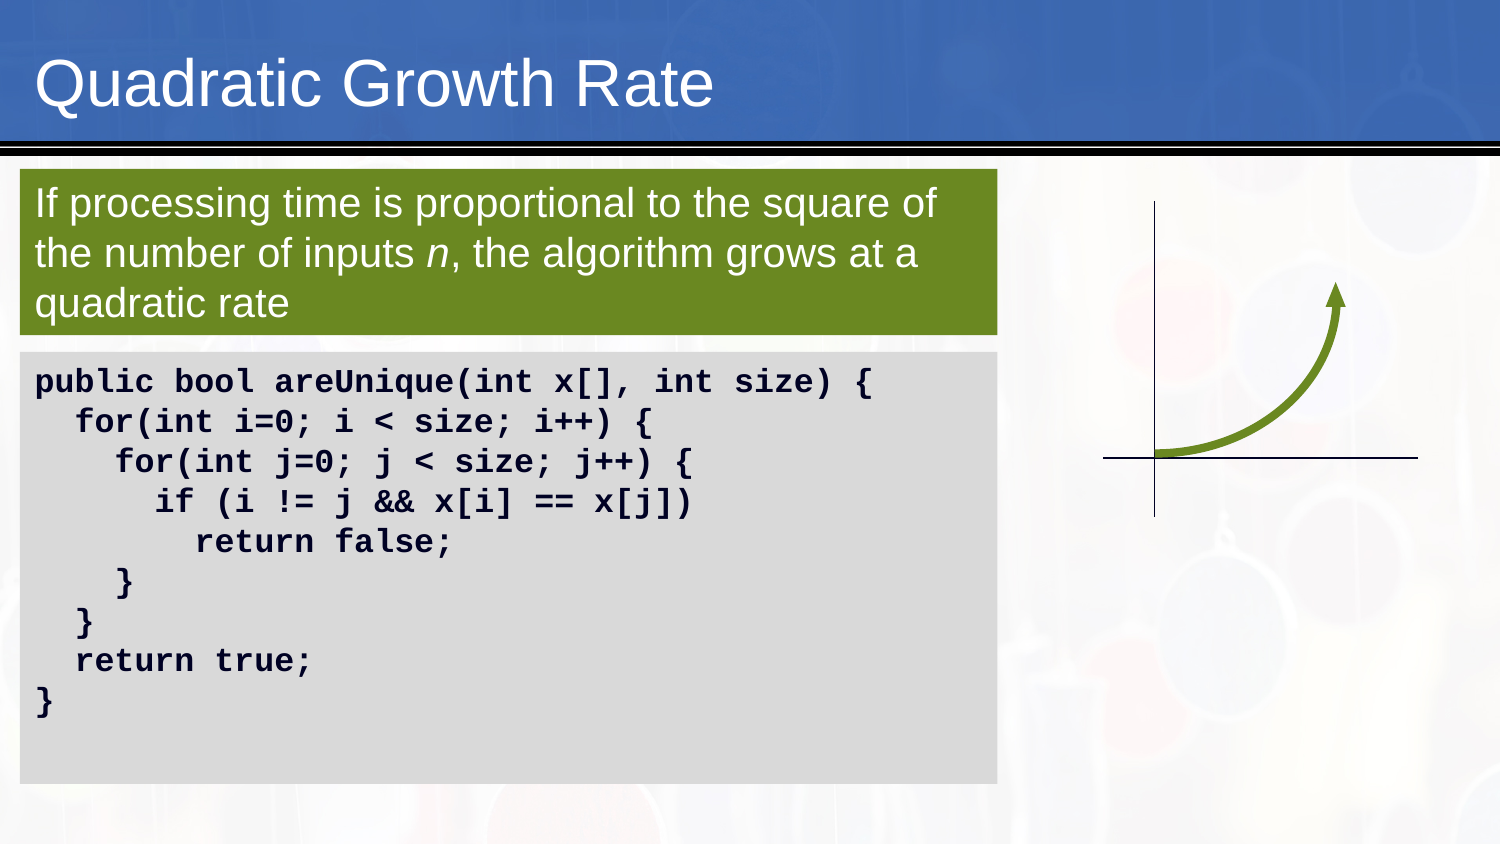

# 4
Quadratic Growth Rate
If processing time is proportional to the square of the number of inputs n, the algorithm grows at a quadratic rate

public bool areUnique(int x[], int size) {
  for(int i=0; i < size; i++) {
    for(int j=0; j < size; j++) {
      if (i != j && x[i] == x[j])
        return false;
    }
  }
  return true;
}